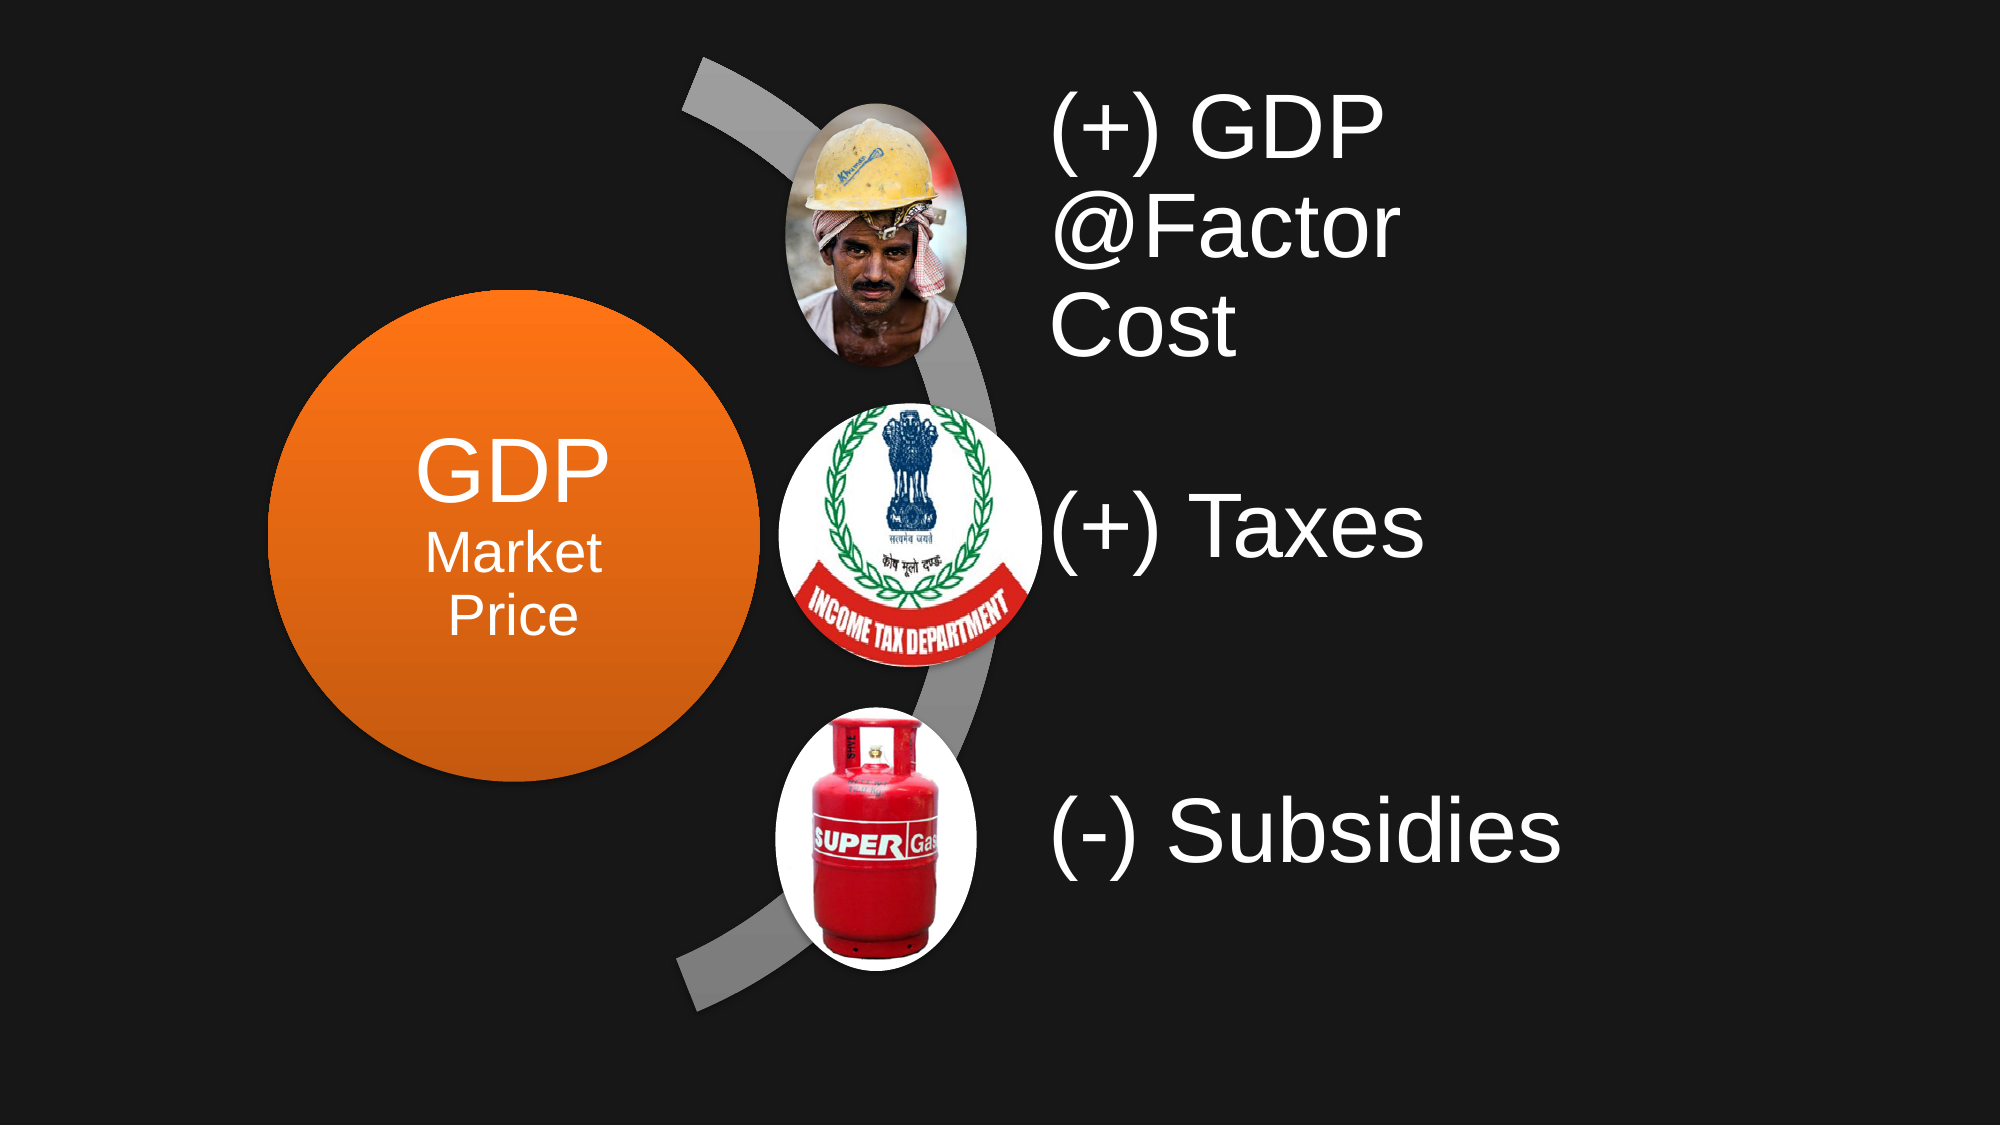

GDP
Market
Price
(+) GDP
@Factor Cost
(+) Taxes
(-) Subsidies